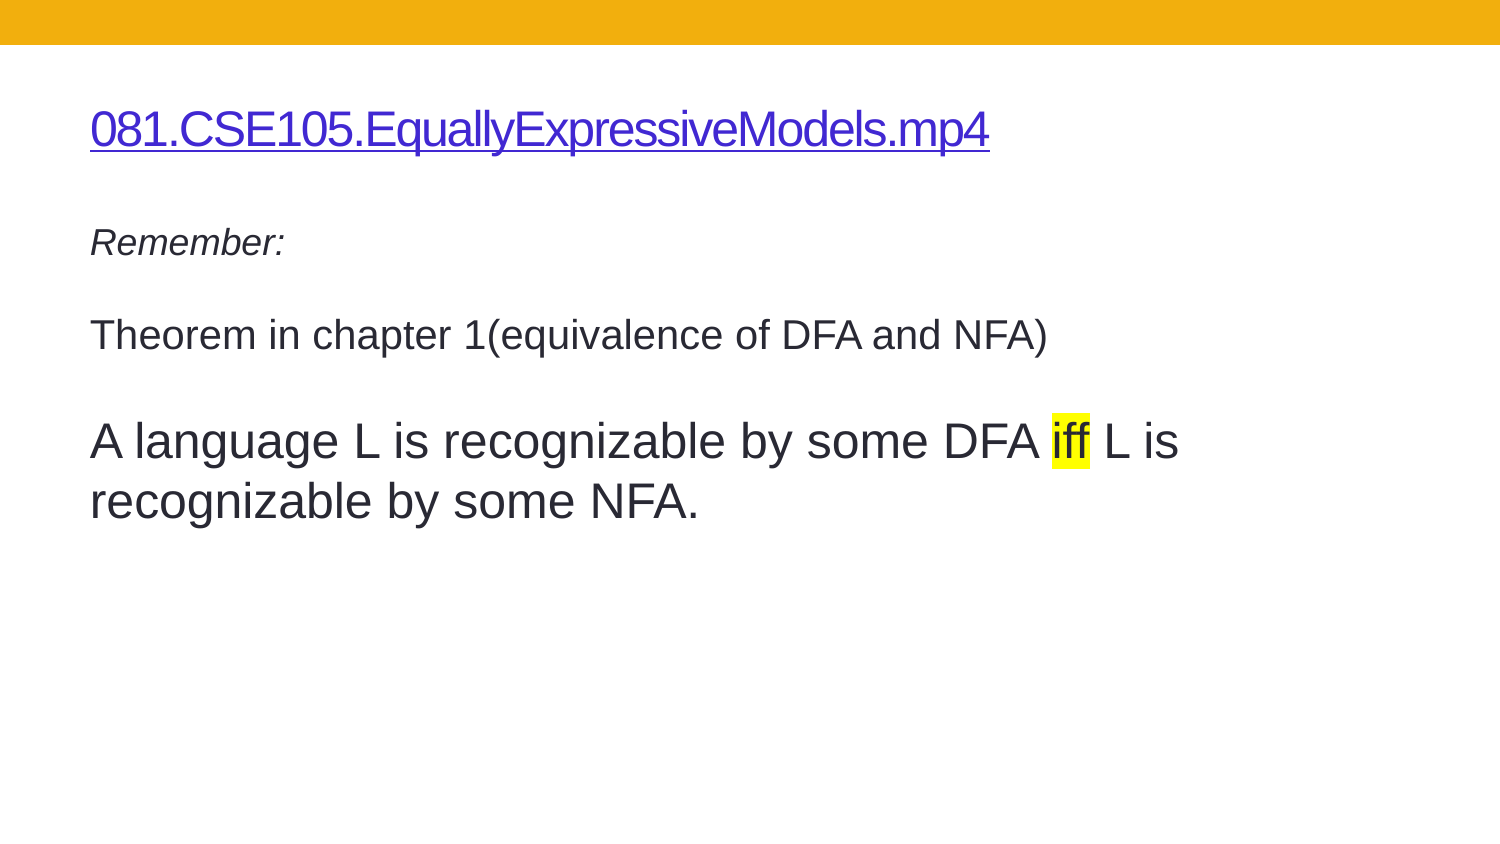

# 081.CSE105.EquallyExpressiveModels.mp4
Remember:

Theorem in chapter 1(equivalence of DFA and NFA)

A language L is recognizable by some DFA iff L is recognizable by some NFA.